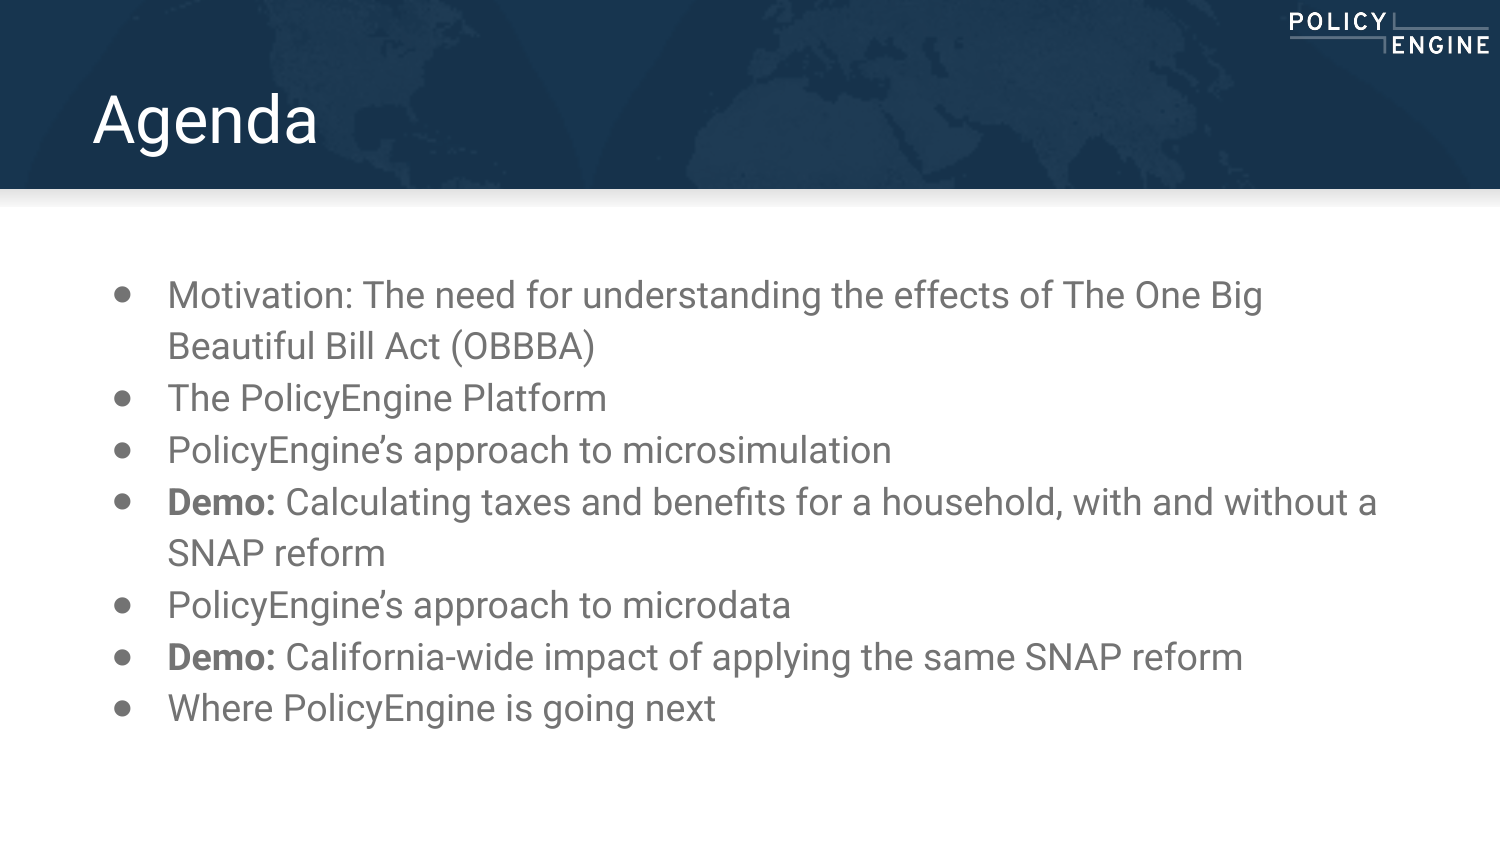

# Agenda
Motivation: The need for understanding the effects of The One Big Beautiful Bill Act (OBBBA)
The PolicyEngine Platform
PolicyEngine’s approach to microsimulation
Demo: Calculating taxes and benefits for a household, with and without a SNAP reform
PolicyEngine’s approach to microdata
Demo: California-wide impact of applying the same SNAP reform
Where PolicyEngine is going next